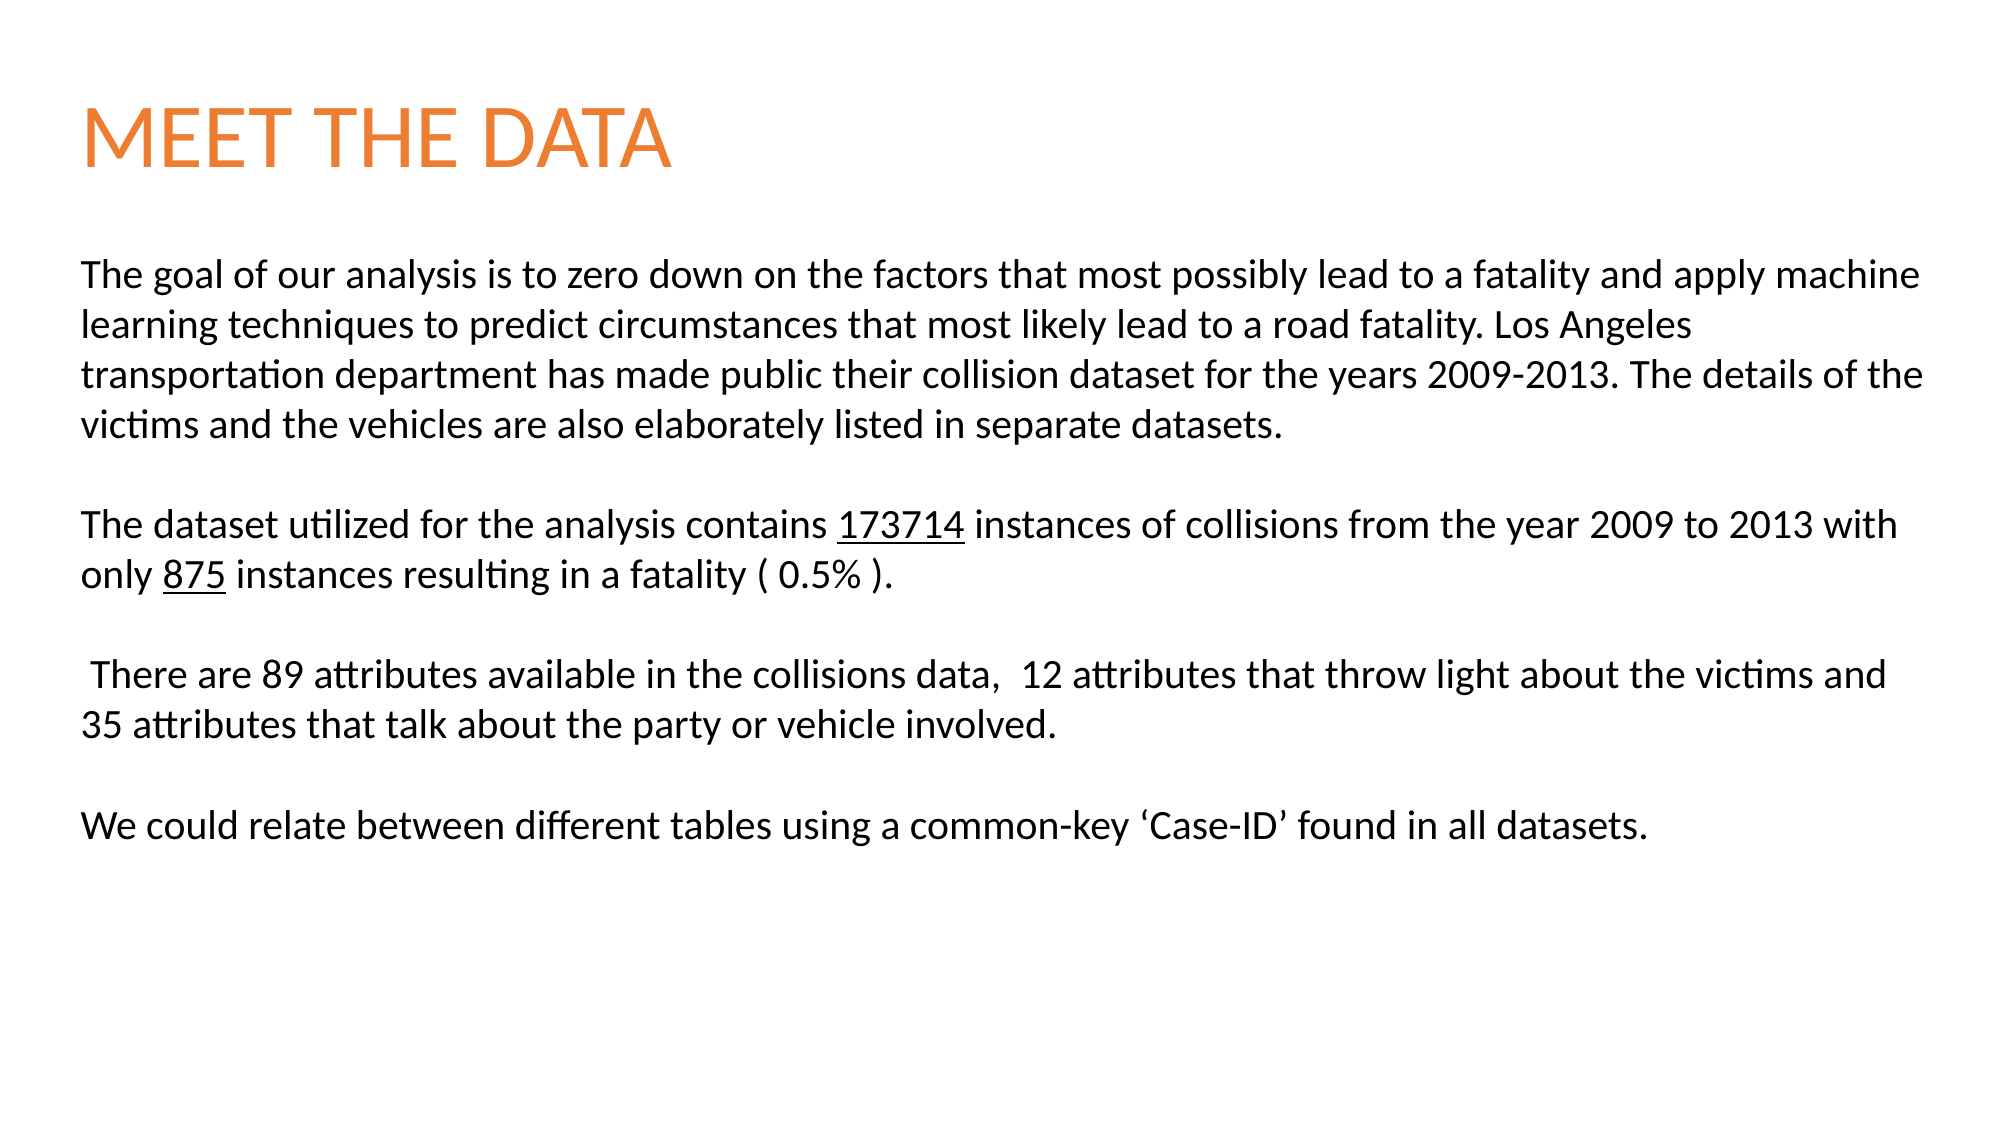

# MEET THE DATA
The goal of our analysis is to zero down on the factors that most possibly lead to a fatality and apply machine learning techniques to predict circumstances that most likely lead to a road fatality. Los Angeles transportation department has made public their collision dataset for the years 2009-2013. The details of the victims and the vehicles are also elaborately listed in separate datasets.

The dataset utilized for the analysis contains 173714 instances of collisions from the year 2009 to 2013 with only 875 instances resulting in a fatality ( 0.5% ).

 There are 89 attributes available in the collisions data,  12 attributes that throw light about the victims and 35 attributes that talk about the party or vehicle involved.

We could relate between different tables using a common-key ‘Case-ID’ found in all datasets.